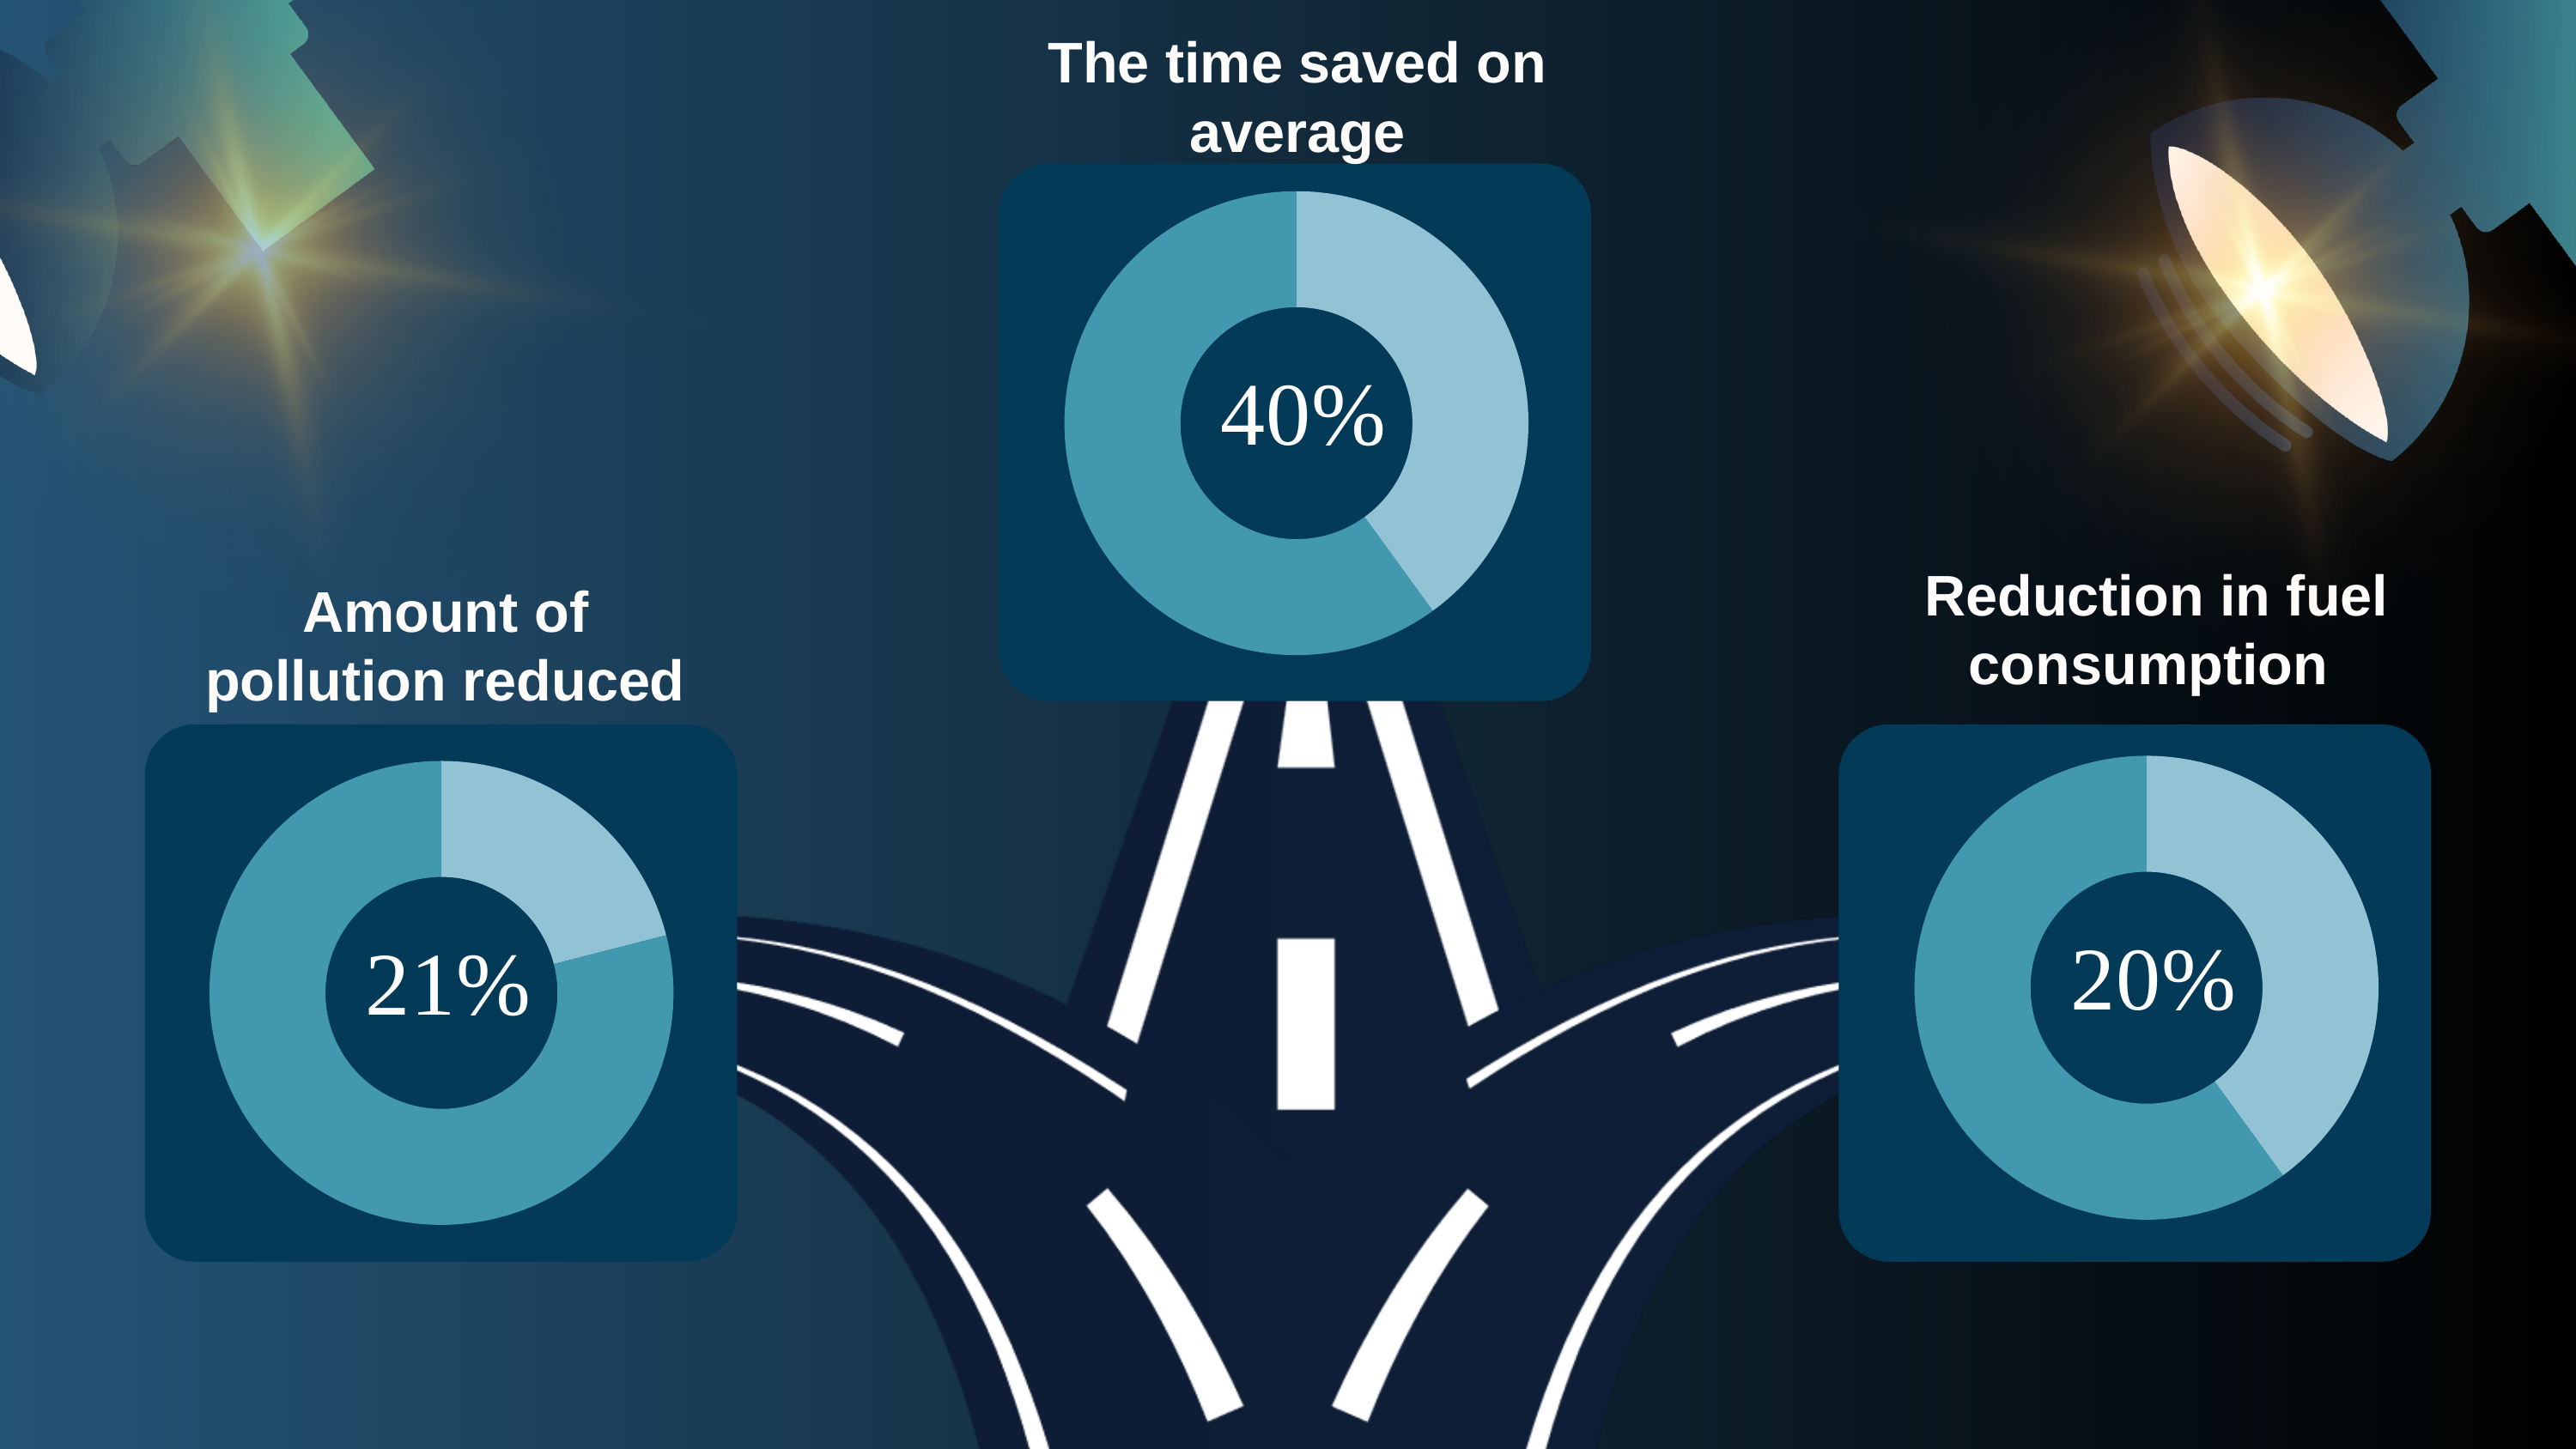

The time saved on average

### Chart

| Category | Sales |
|---|---|
|  | 40.0 |
|  | 60.0 |
| 3rd Qtr | None |
| 4th Qtr | None |

Reduction in fuel consumption
Amount of pollution reduced

### Chart

| Category | Sales |
|---|---|
|  | 40.0 |
|  | 60.0 |
| 3rd Qtr | None |
| 4th Qtr | None |

### Chart

| Category | Sales |
|---|---|
|  | 21.0 |
|  | 79.0 |